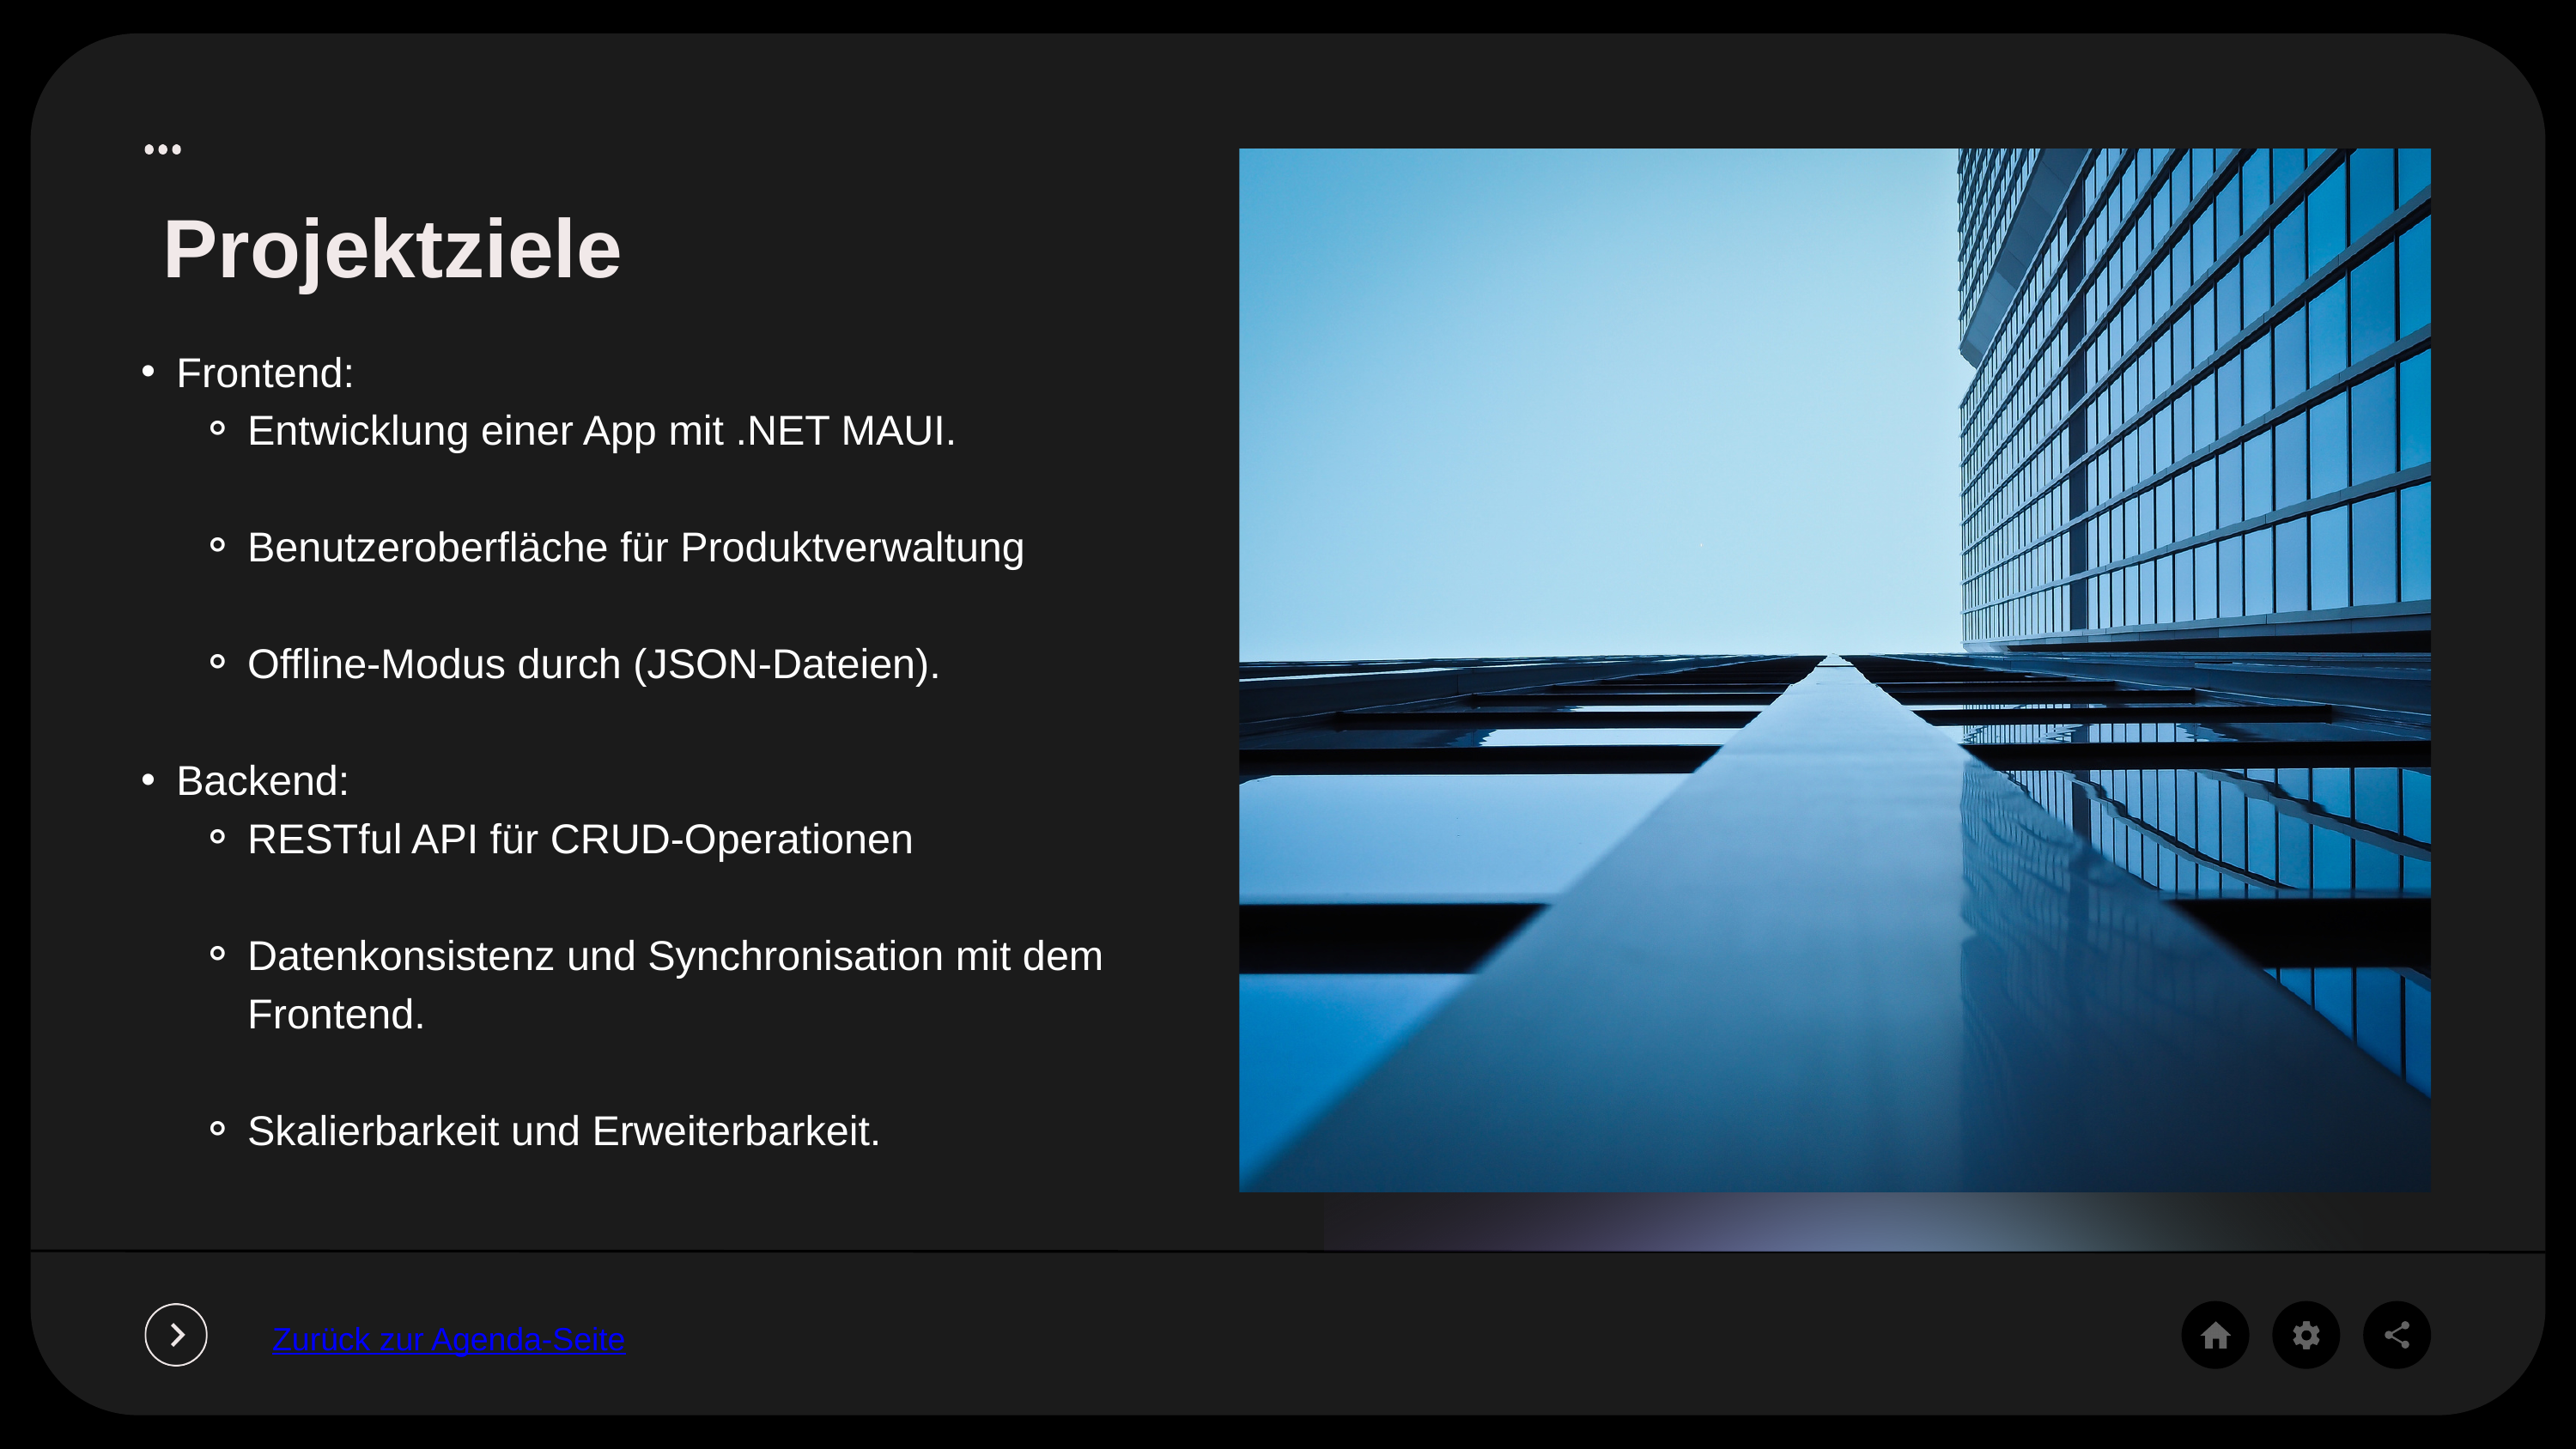

Projektziele
Frontend:
Entwicklung einer App mit .NET MAUI.

Benutzeroberfläche für Produktverwaltung

Offline-Modus durch (JSON-Dateien).

Backend:
RESTful API für CRUD-Operationen

Datenkonsistenz und Synchronisation mit dem Frontend.

Skalierbarkeit und Erweiterbarkeit.

Zurück zur Agenda-Seite